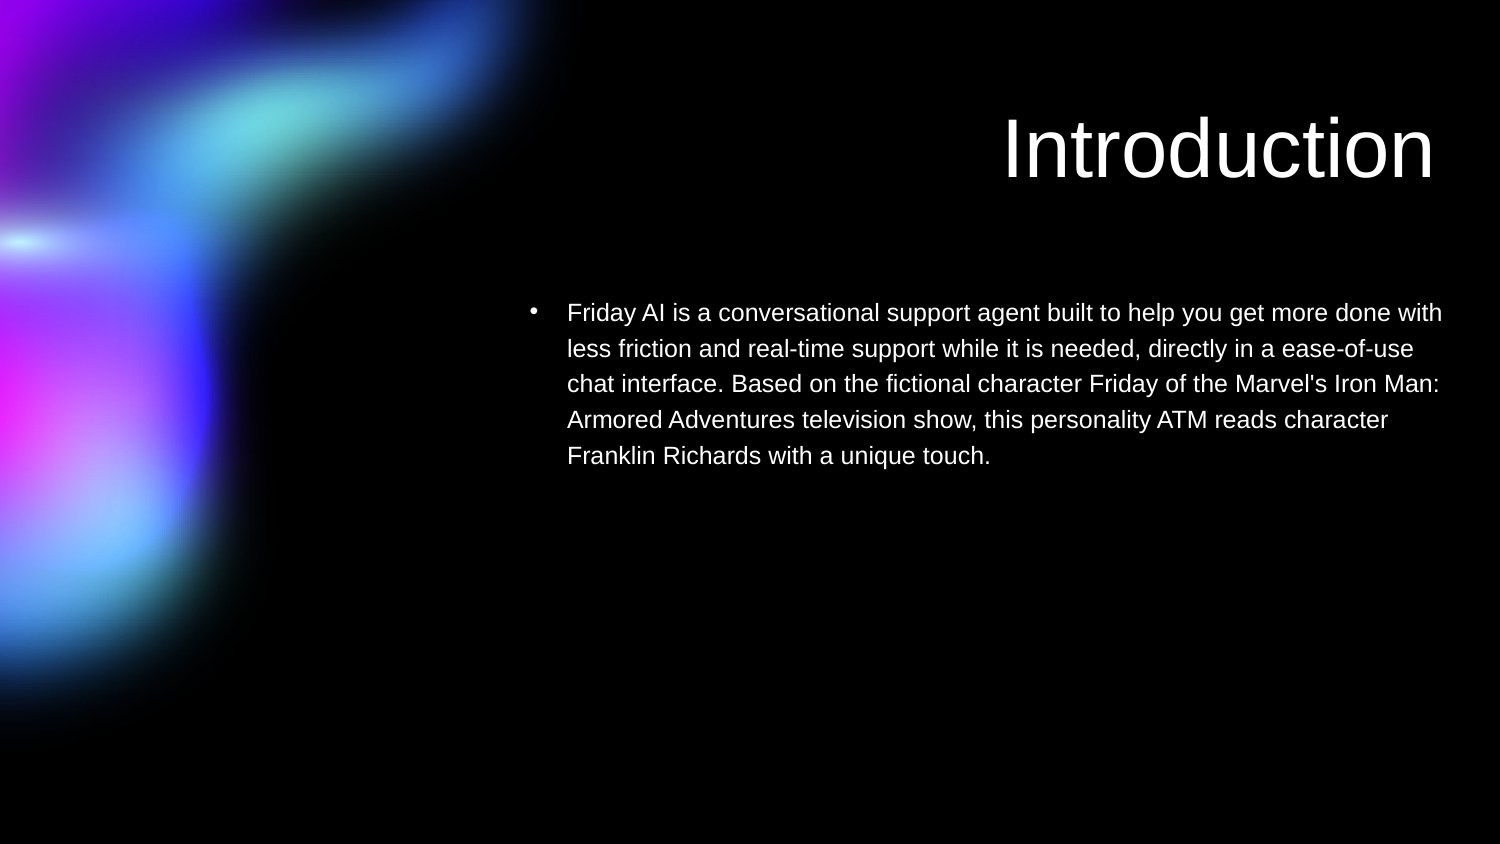

# Introduction
Friday AI is a conversational support agent built to help you get more done with less friction and real-time support while it is needed, directly in a ease-of-use chat interface. Based on the fictional character Friday of the Marvel's Iron Man: Armored Adventures television show, this personality ATM reads character Franklin Richards with a unique touch.